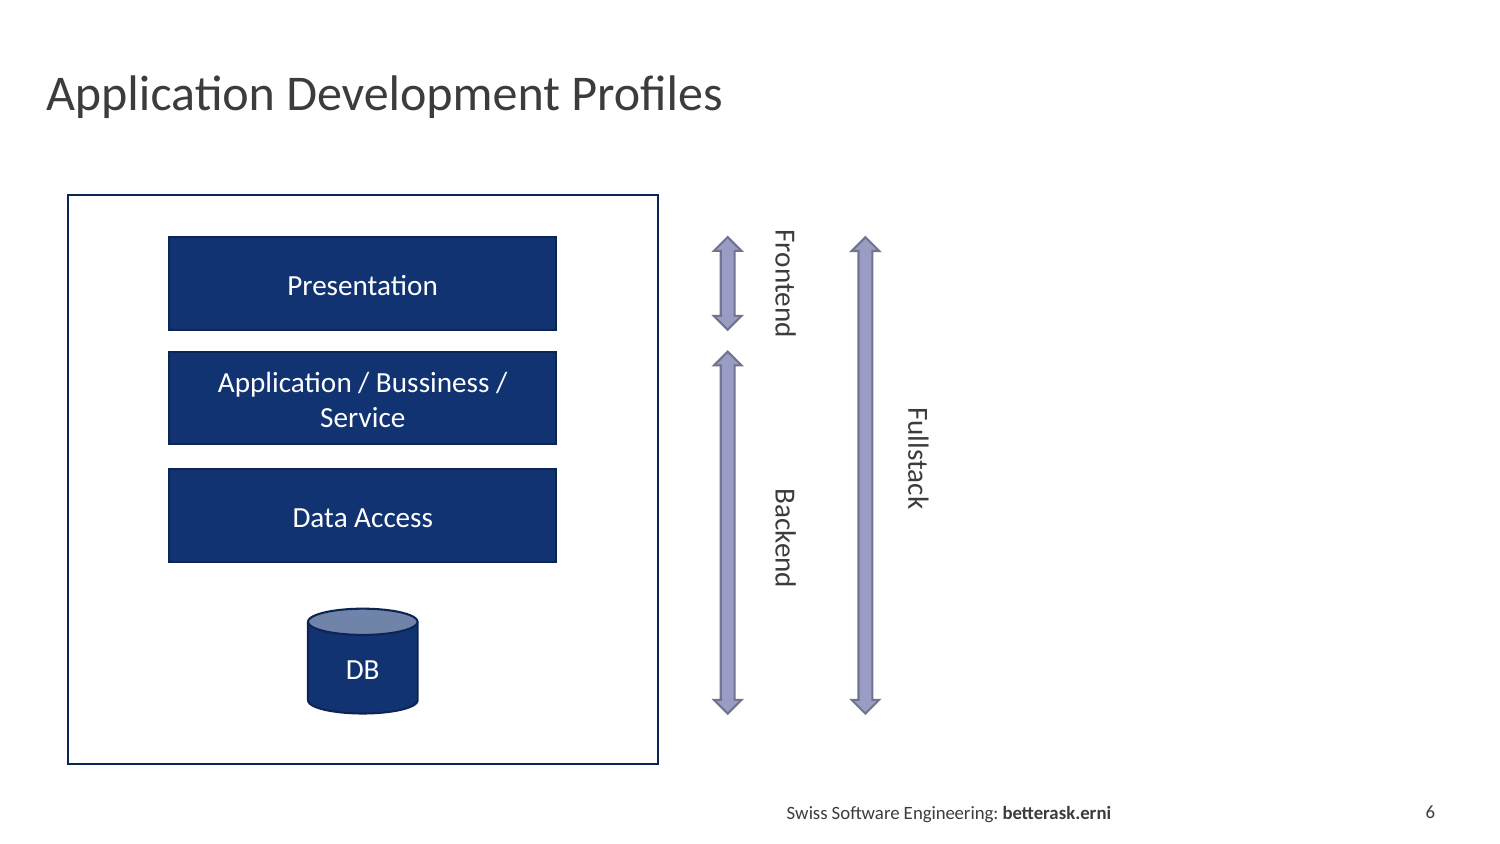

# Application Development Profiles

Frontend
Presentation

Fullstack
Application / Bussiness / Service

Backend
Data Access

DB
6
Swiss Software Engineering: betterask.erni